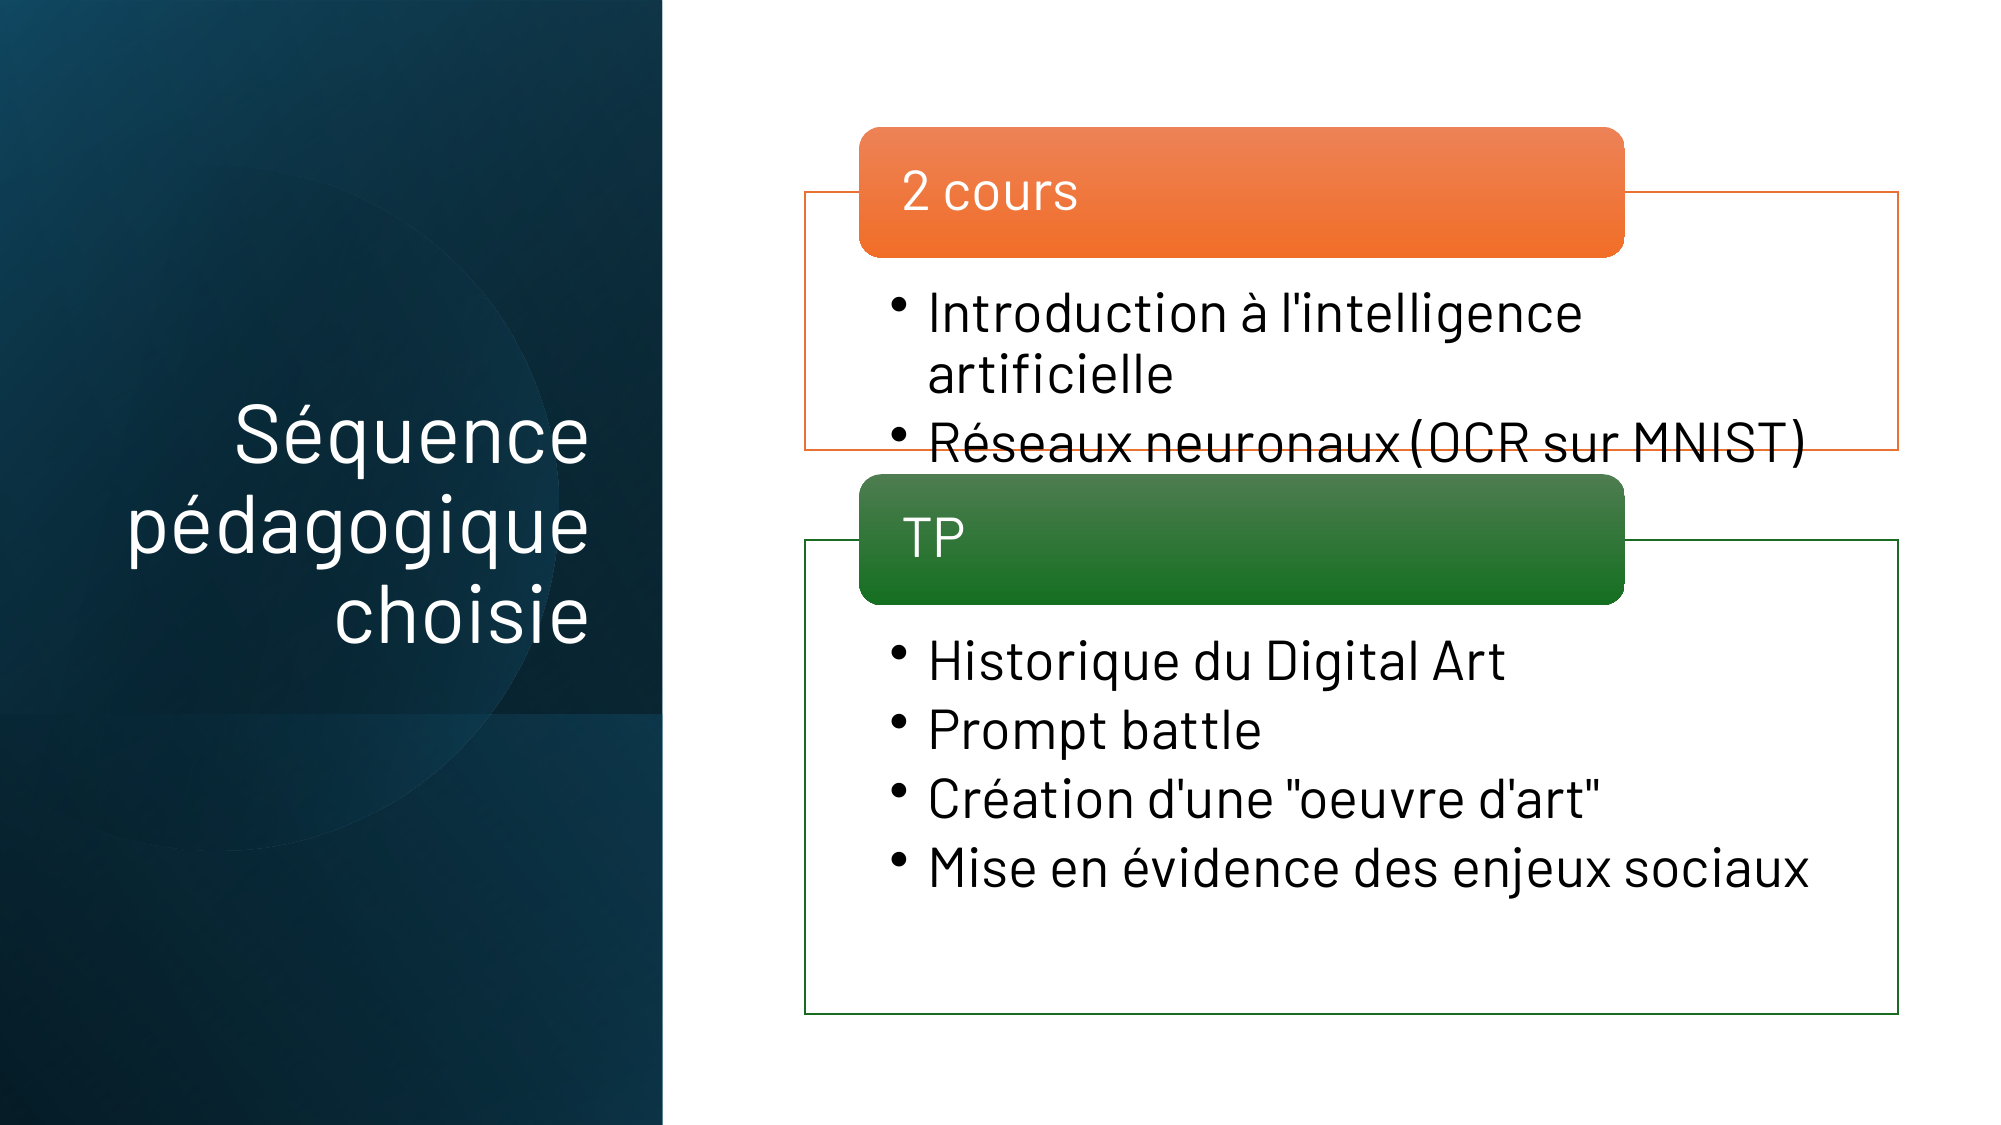

Introduction à l'intelligence artificielle
Réseaux neuronaux (OCR sur MNIST)
2 cours
Historique du Digital Art
Prompt battle
Création d'une "oeuvre d'art"
Mise en évidence des enjeux sociaux
TP

# Séquence pédagogique choisie